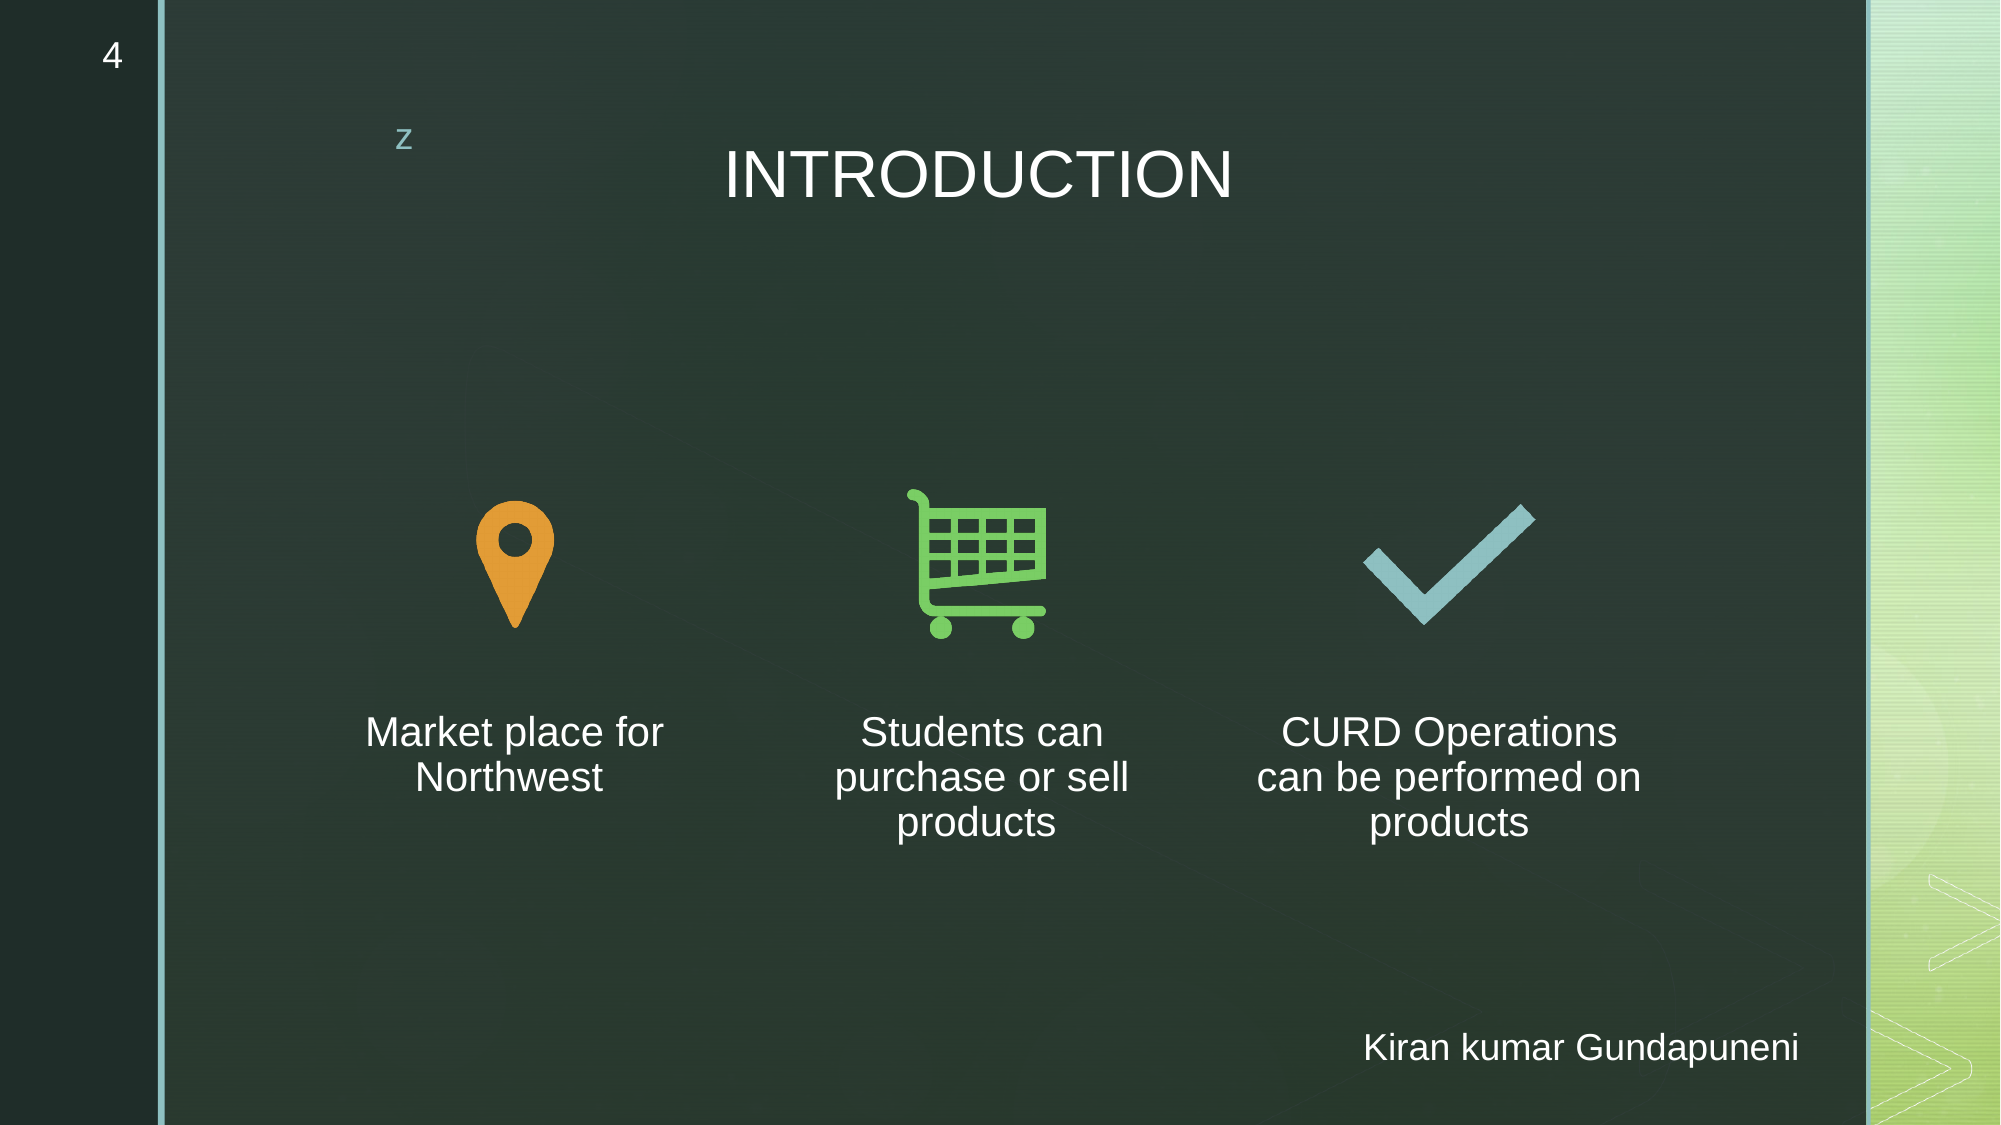

4
# INTRODUCTION
Market place for Northwest
Students can purchase or sell products
CURD Operations can be performed on products
Kiran kumar Gundapuneni